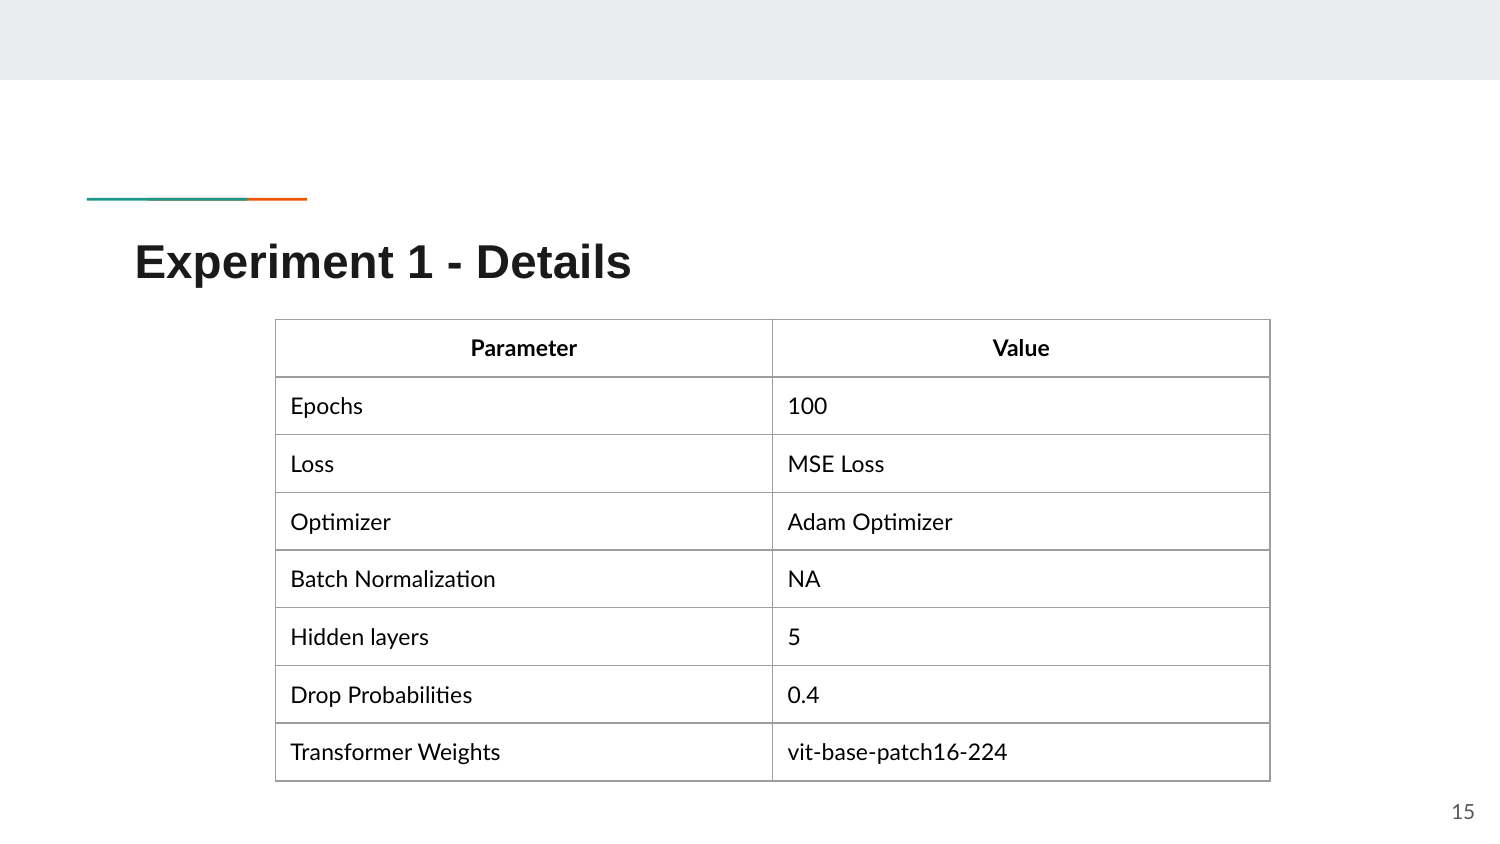

# Experiment 1 - Details
| Parameter | Value |
| --- | --- |
| Epochs | 100 |
| Loss | MSE Loss |
| Optimizer | Adam Optimizer |
| Batch Normalization | NA |
| Hidden layers | 5 |
| Drop Probabilities | 0.4 |
| Transformer Weights | vit-base-patch16-224 |
15